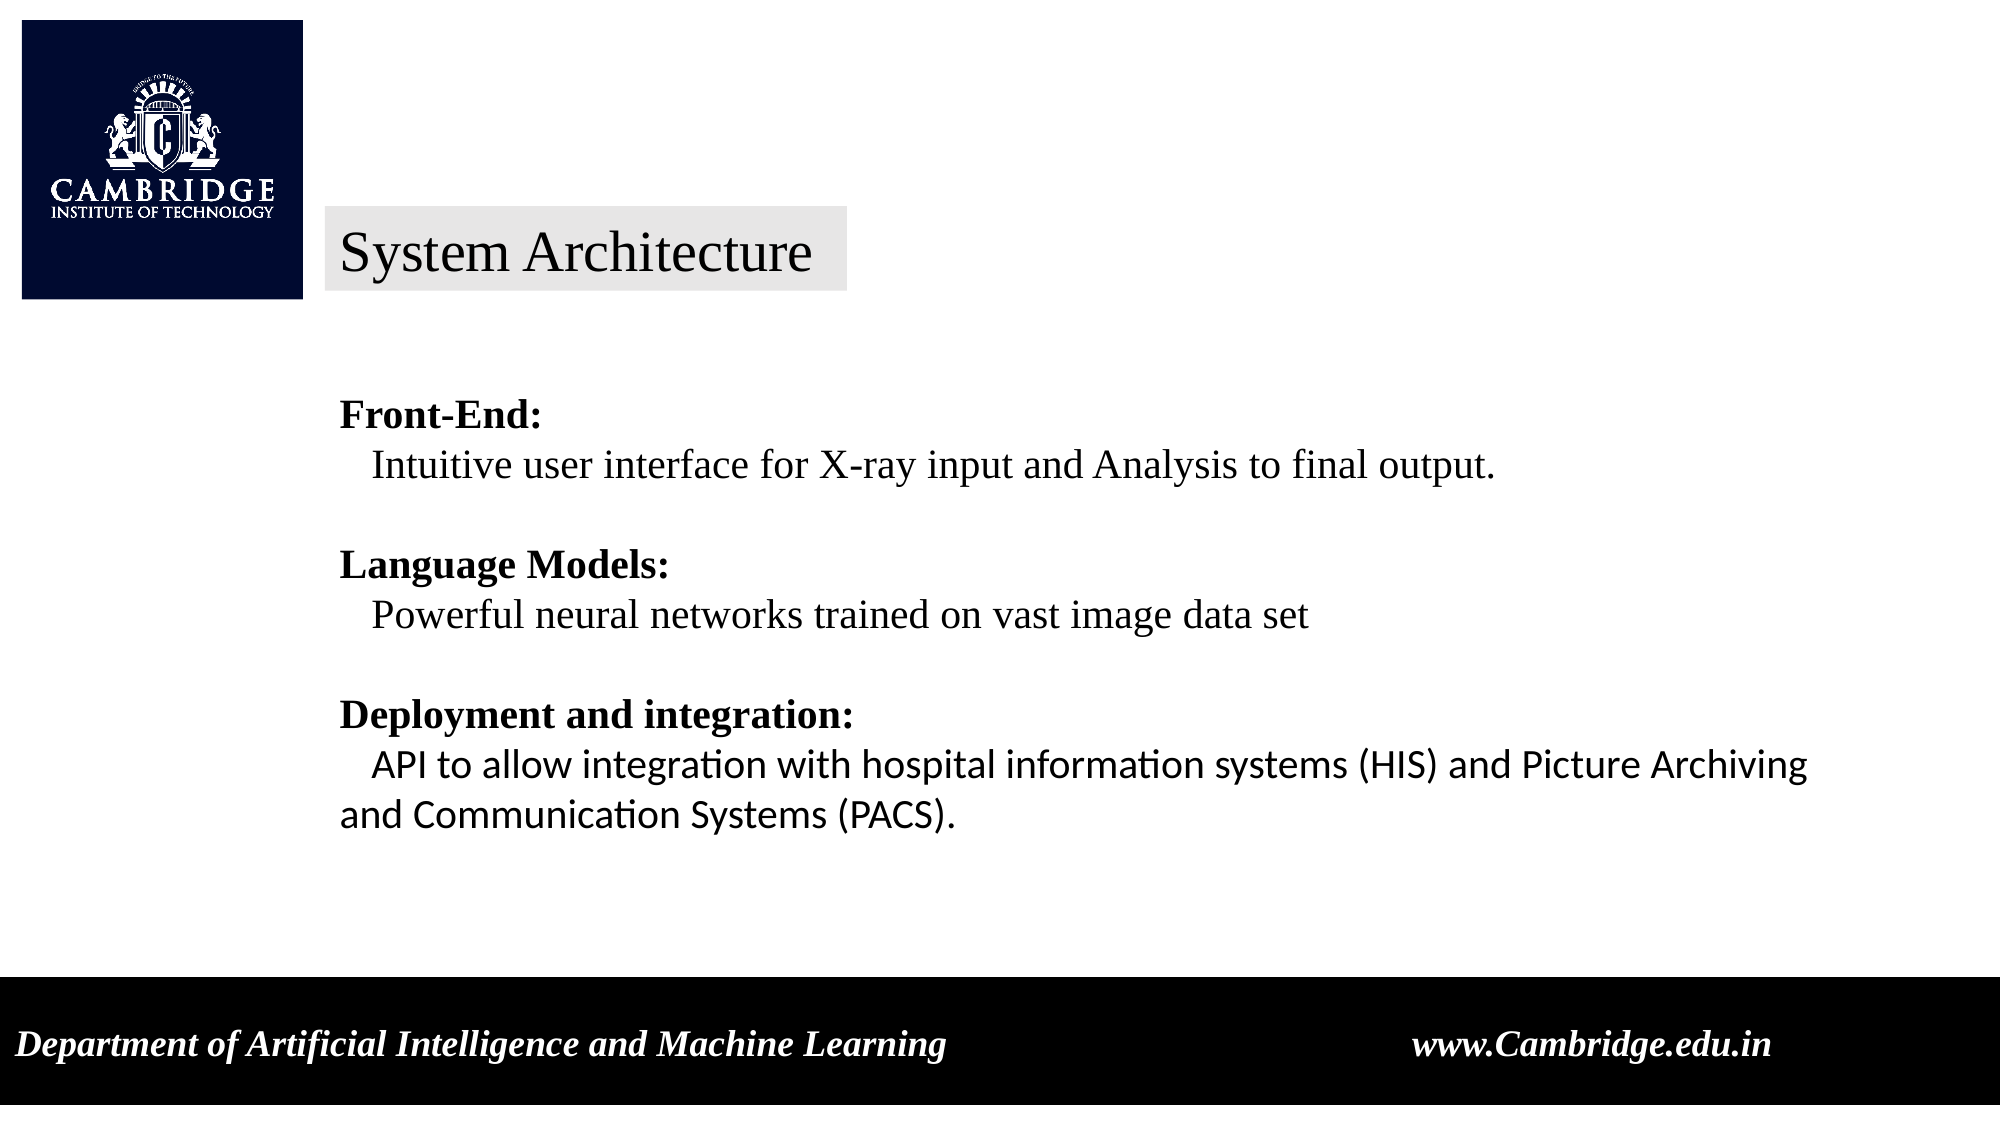

System Architecture
Front-End:
   Intuitive user interface for X-ray input and Analysis to final output.

Language Models:
   Powerful neural networks trained on vast image data set

Deployment and integration:
   API to allow integration with hospital information systems (HIS) and Picture Archiving      and Communication Systems (PACS).
Department of Artificial Intelligence and Machine Learning                                                 www.Cambridge.edu.in